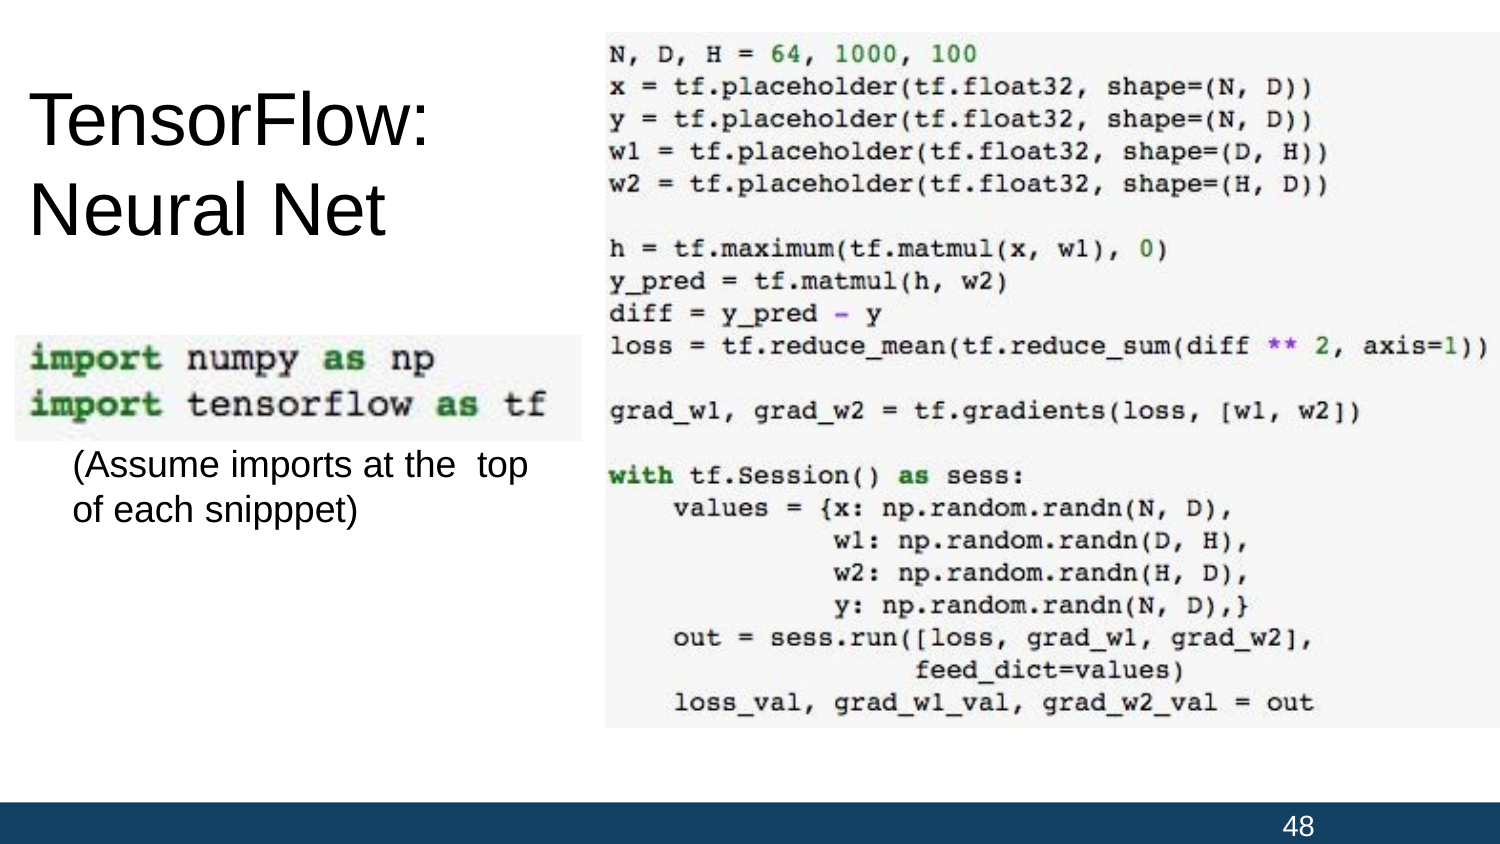

# TensorFlow:  Neural Net

(Assume imports at the  top of each snipppet)